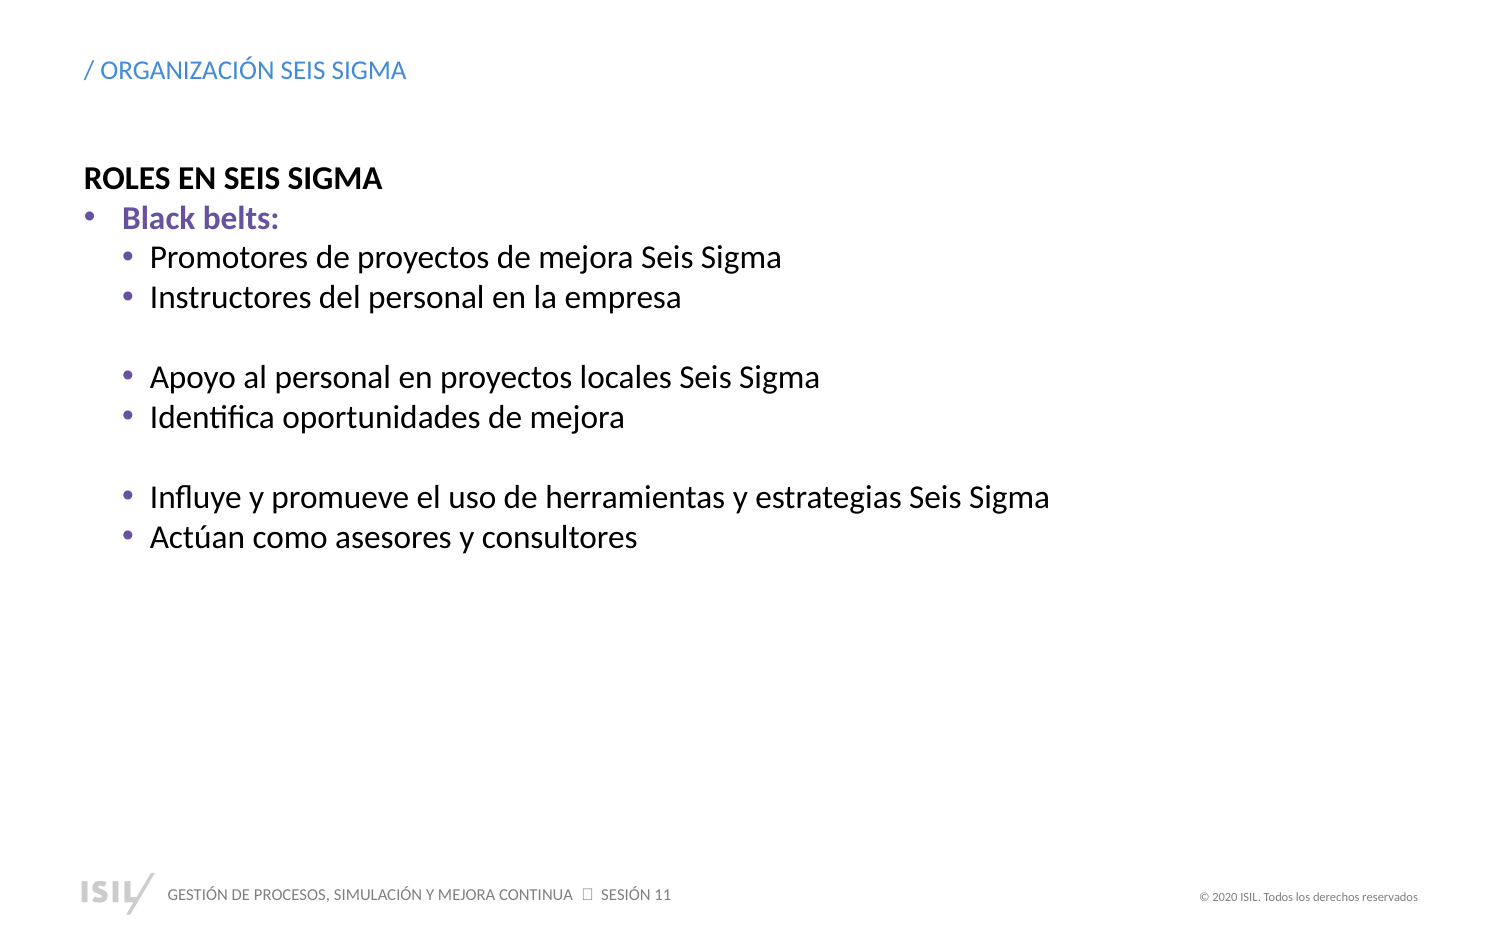

/ ORGANIZACIÓN SEIS SIGMA
ROLES EN SEIS SIGMA
Black belts:
Promotores de proyectos de mejora Seis Sigma
Instructores del personal en la empresa

Apoyo al personal en proyectos locales Seis Sigma
Identifica oportunidades de mejora

Influye y promueve el uso de herramientas y estrategias Seis Sigma
Actúan como asesores y consultores